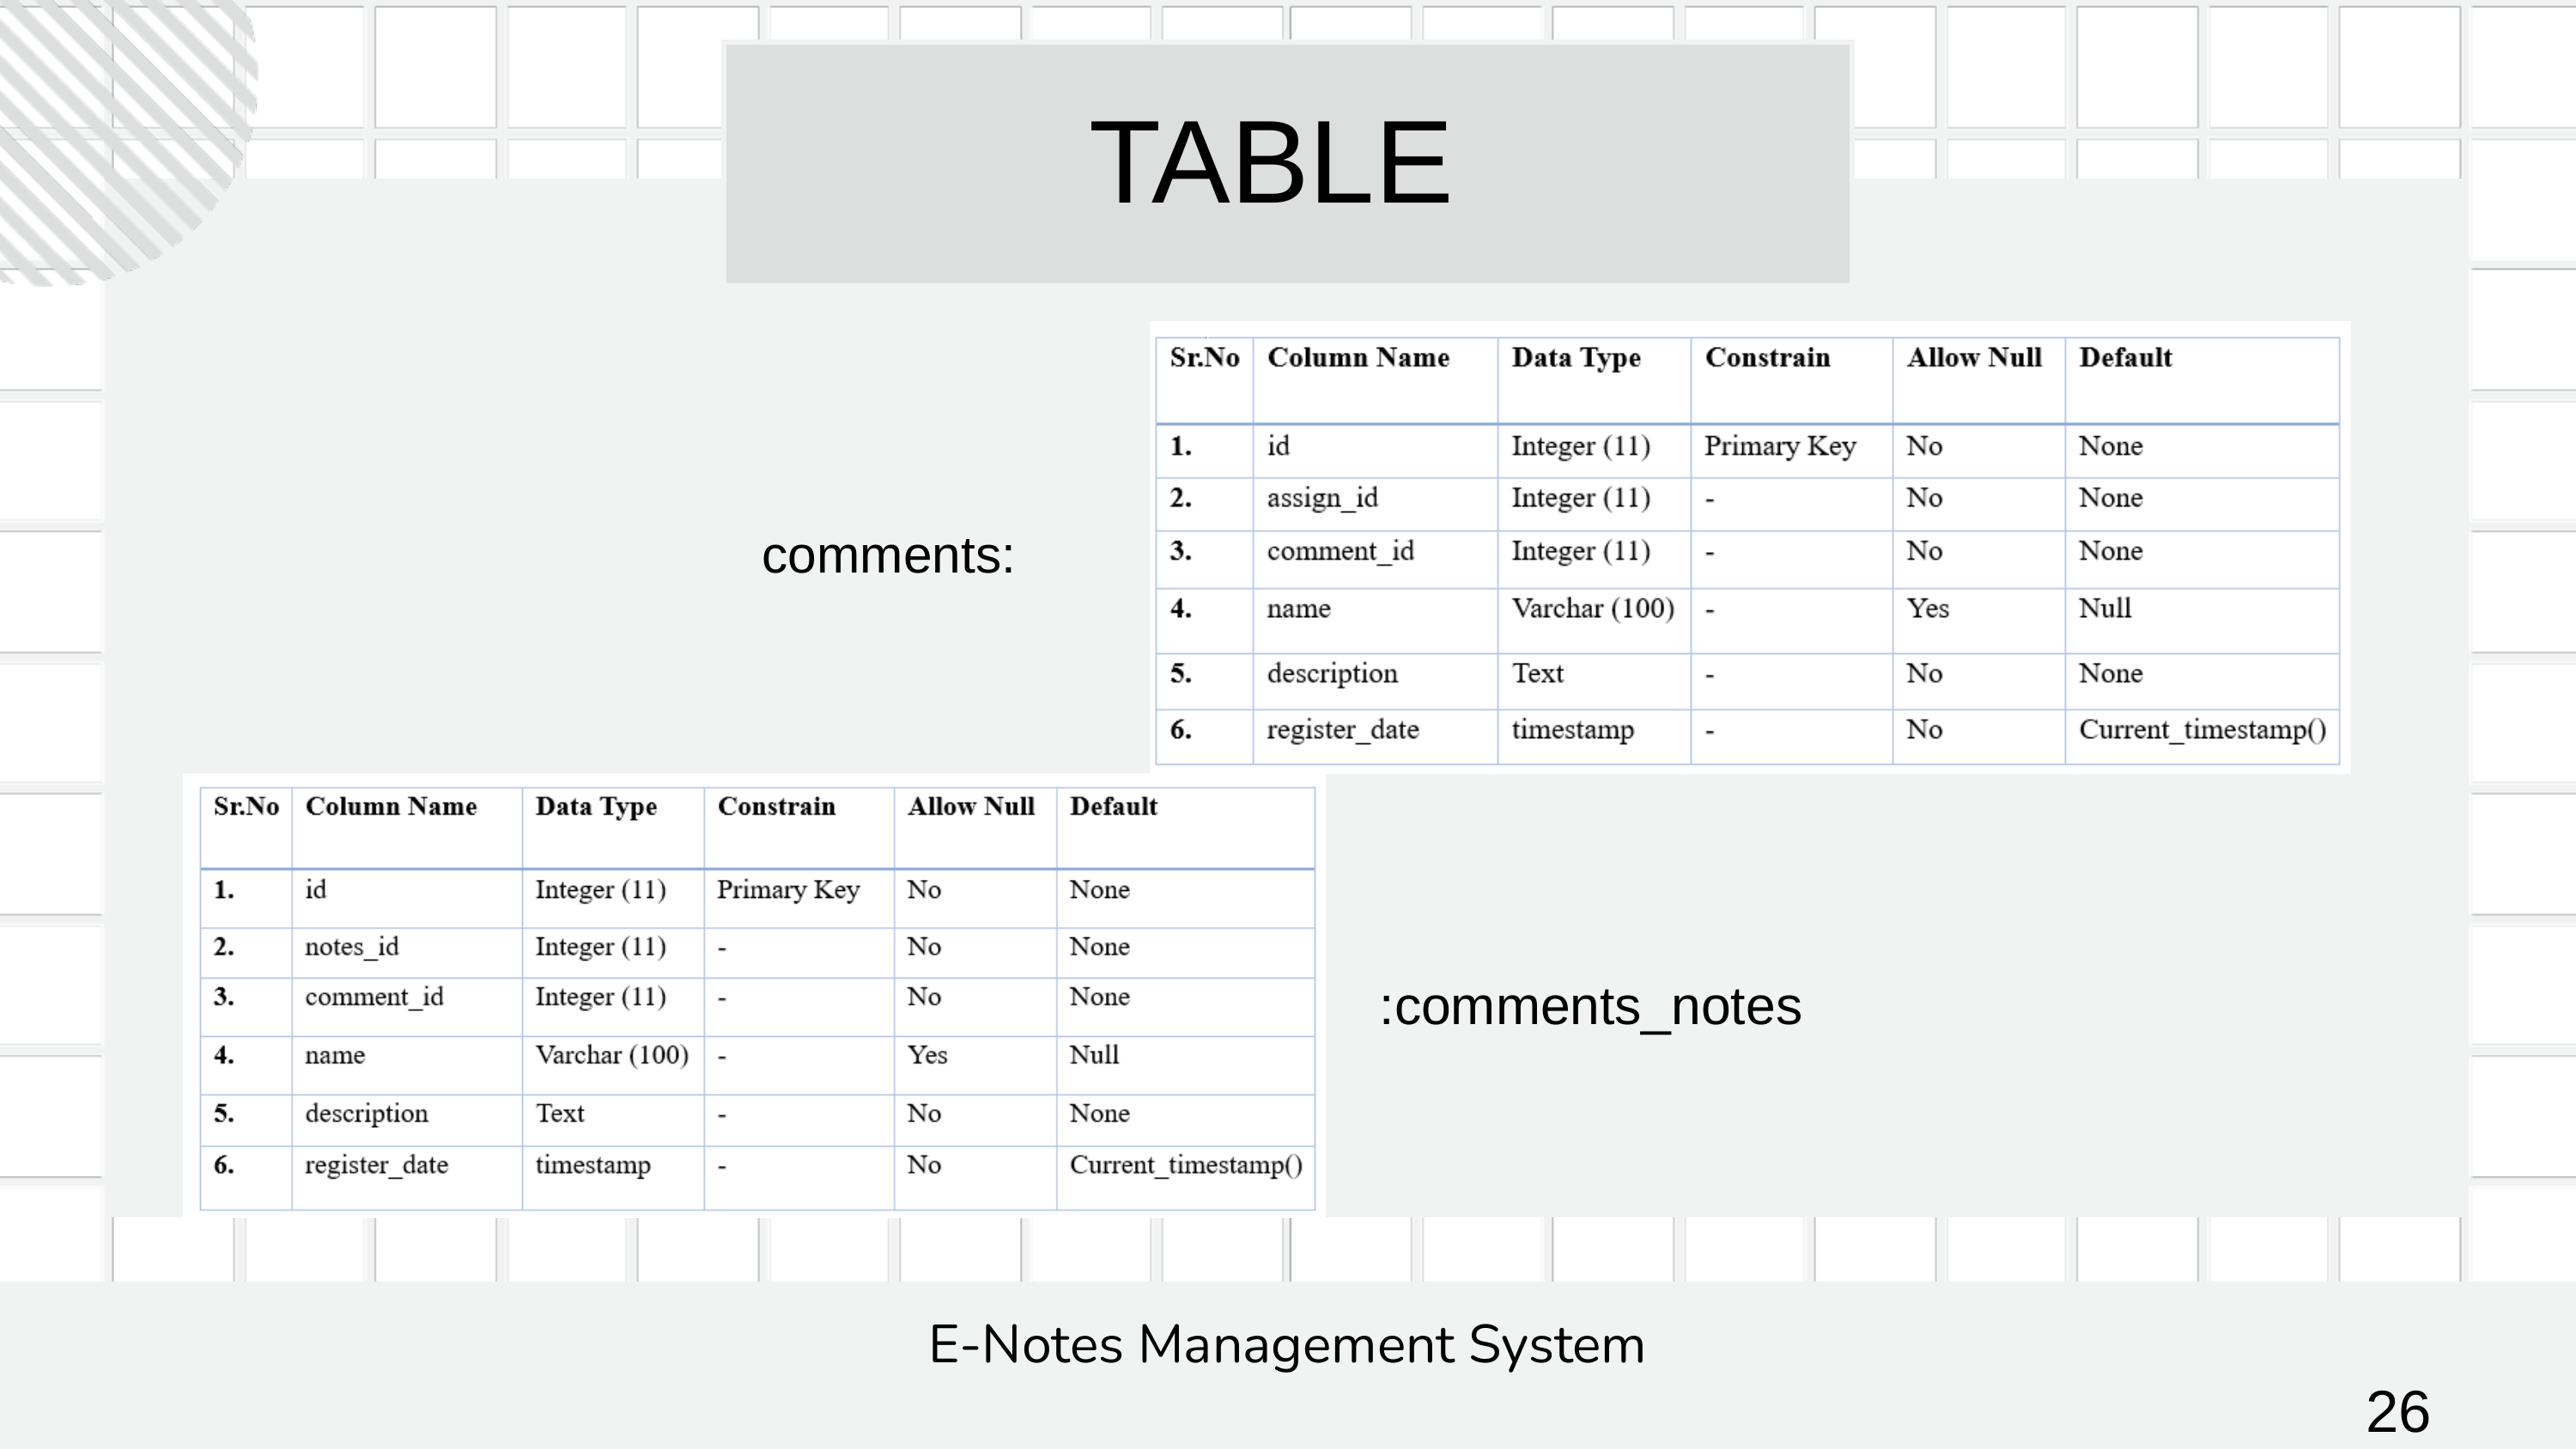

TABLE

comments:

:comments_notes

E-Notes Management System
26